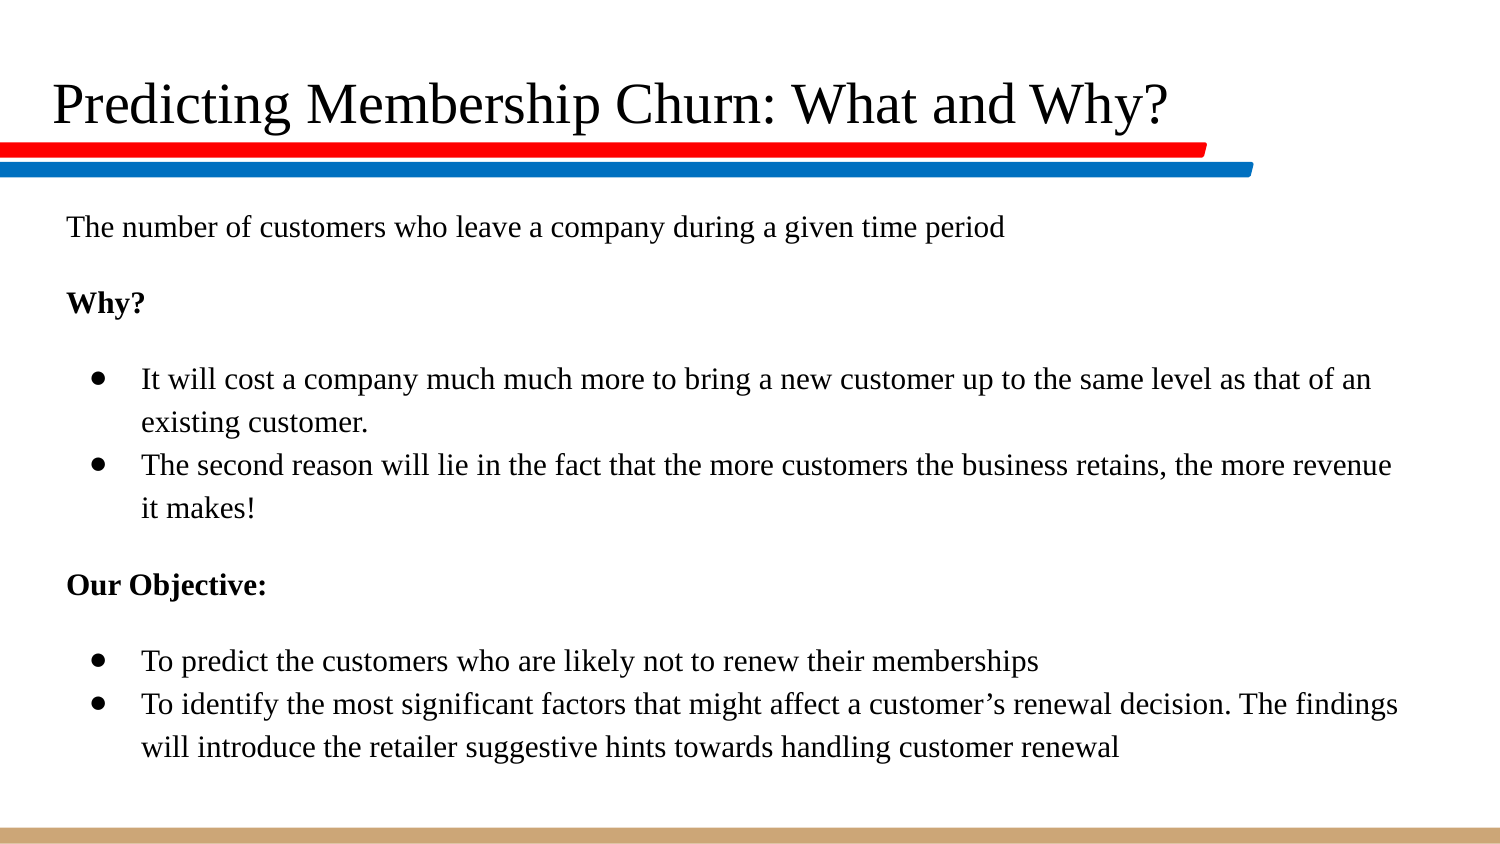

# Predicting Membership Churn: What and Why?

The number of customers who leave a company during a given time period
Why?
It will cost a company much much more to bring a new customer up to the same level as that of an existing customer.
The second reason will lie in the fact that the more customers the business retains, the more revenue it makes!
Our Objective:
To predict the customers who are likely not to renew their memberships
To identify the most significant factors that might affect a customer’s renewal decision. The findings will introduce the retailer suggestive hints towards handling customer renewal